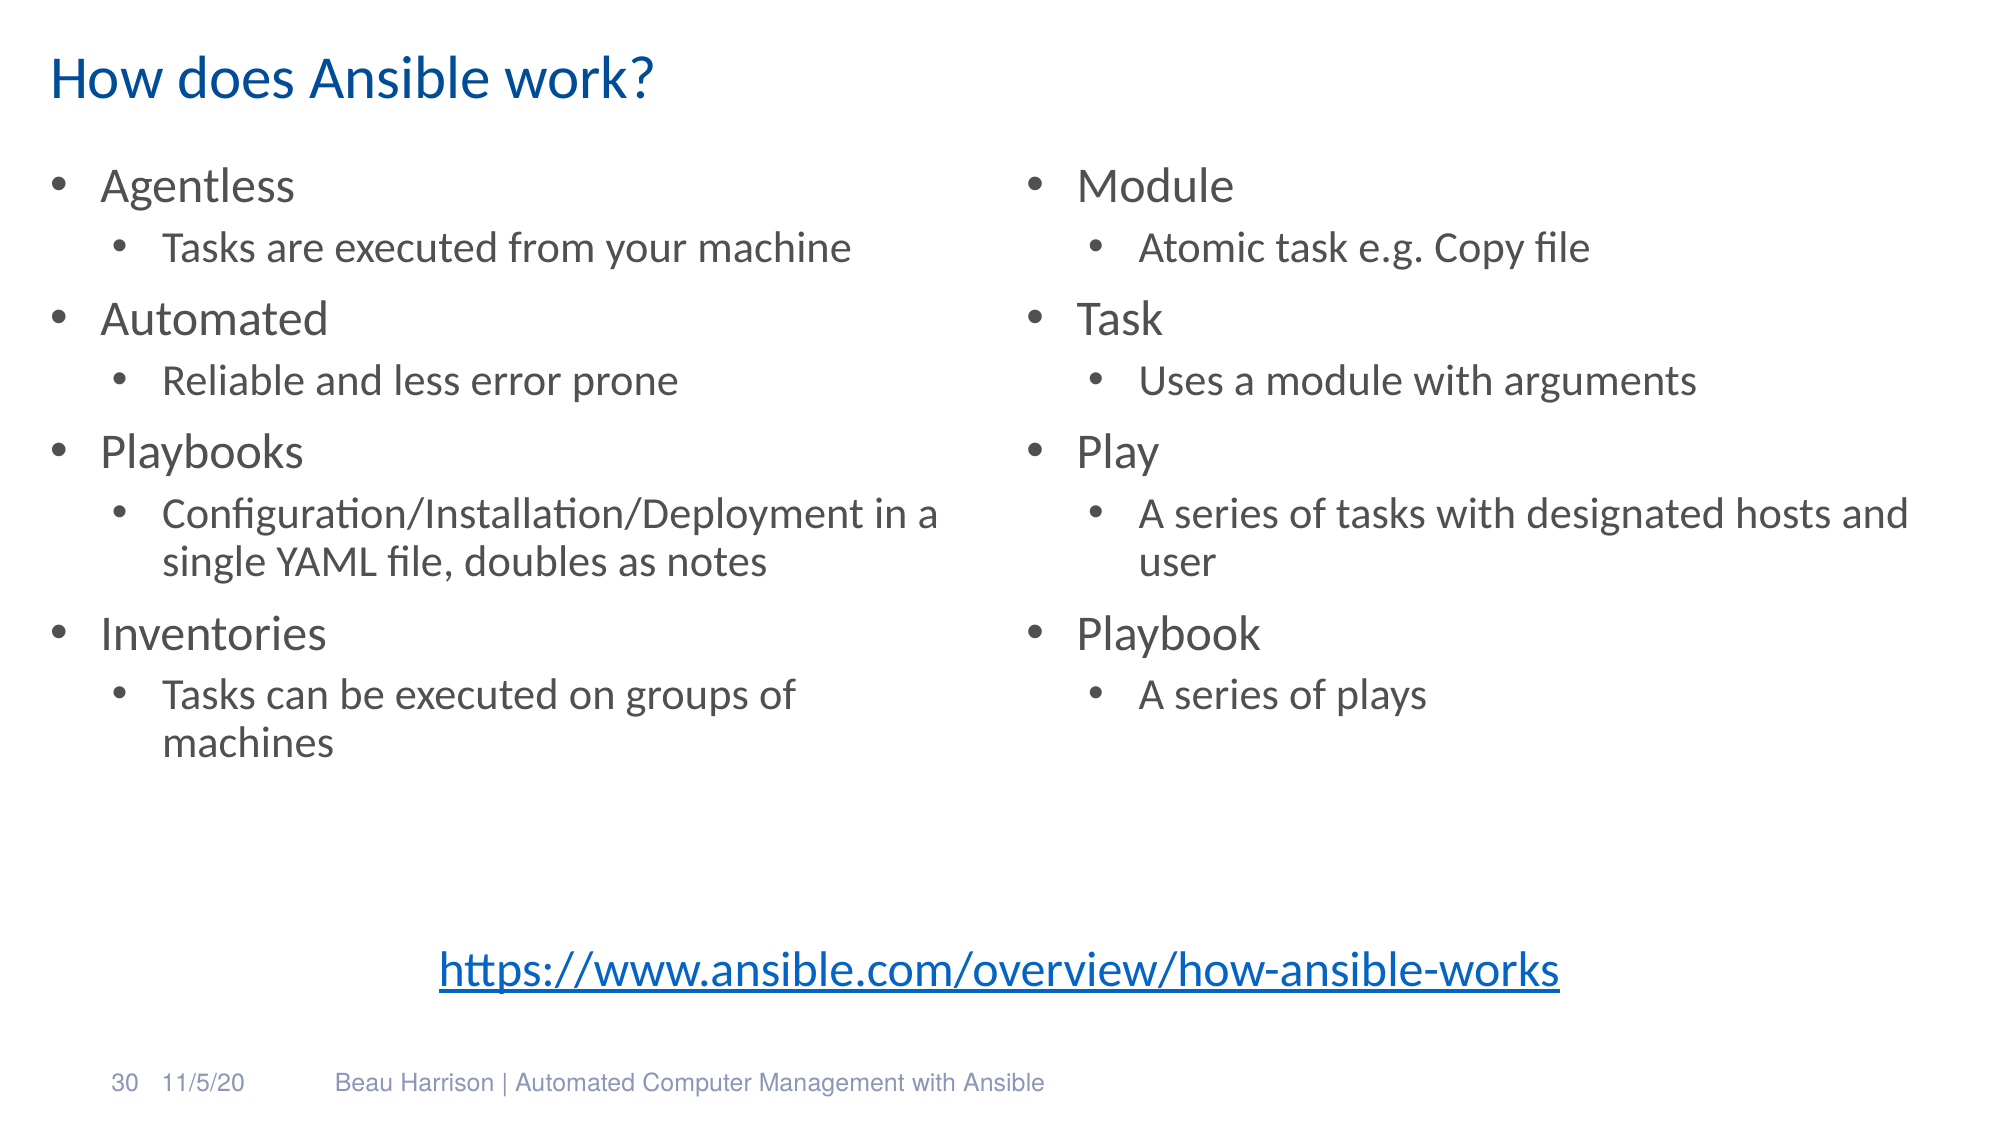

# How does Ansible work?
Agentless
Tasks are executed from your machine
Automated
Reliable and less error prone
Playbooks
Configuration/Installation/Deployment in a single YAML file, doubles as notes
Inventories
Tasks can be executed on groups of machines

Module
Atomic task e.g. Copy file
Task
Uses a module with arguments
Play
A series of tasks with designated hosts and user
Playbook
A series of plays

https://www.ansible.com/overview/how-ansible-works
30
11/5/20
Beau Harrison | Automated Computer Management with Ansible